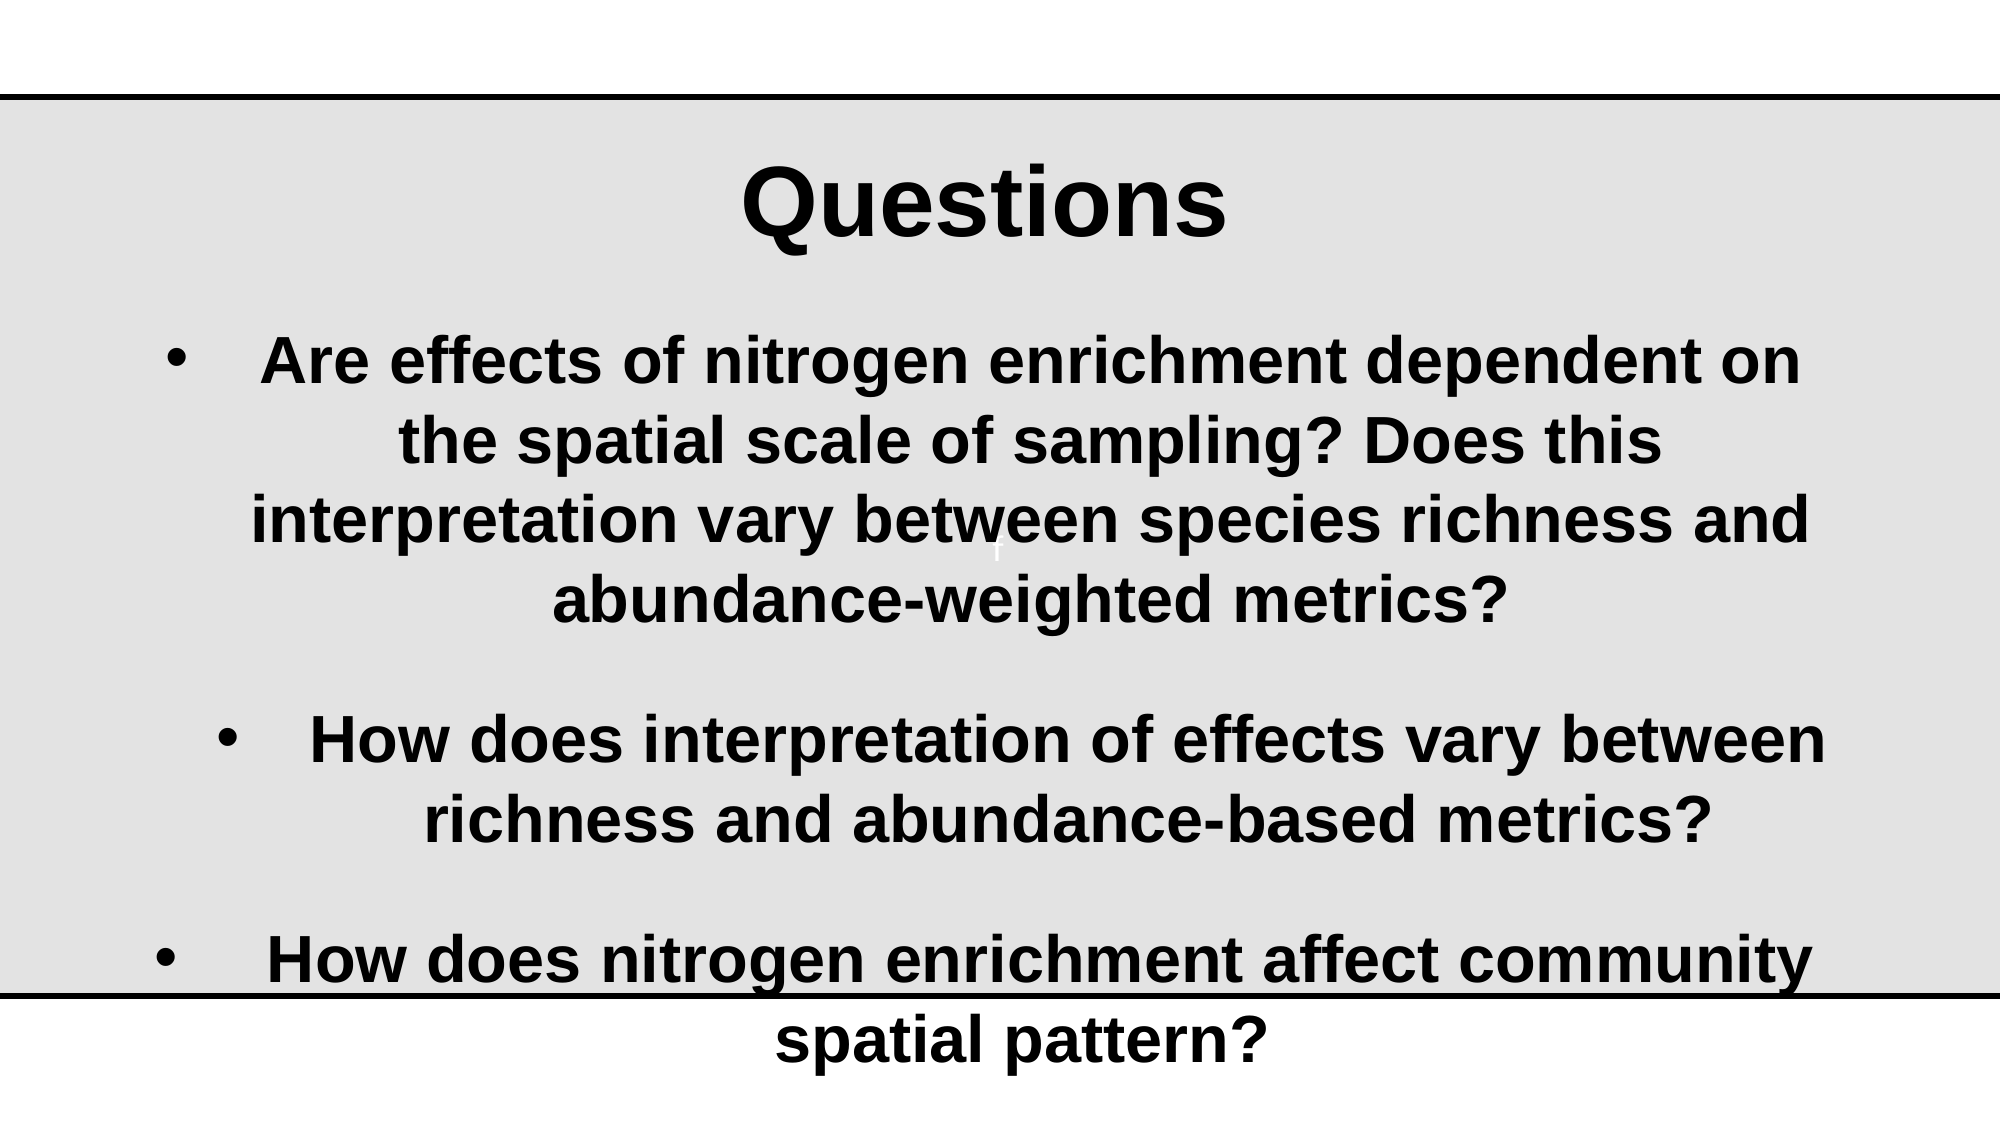

f
Questions

Are effects of nitrogen enrichment dependent on the spatial scale of sampling? Does this interpretation vary between species richness and abundance-weighted metrics?

How does interpretation of effects vary between richness and abundance-based metrics?

 How does nitrogen enrichment affect community spatial pattern?